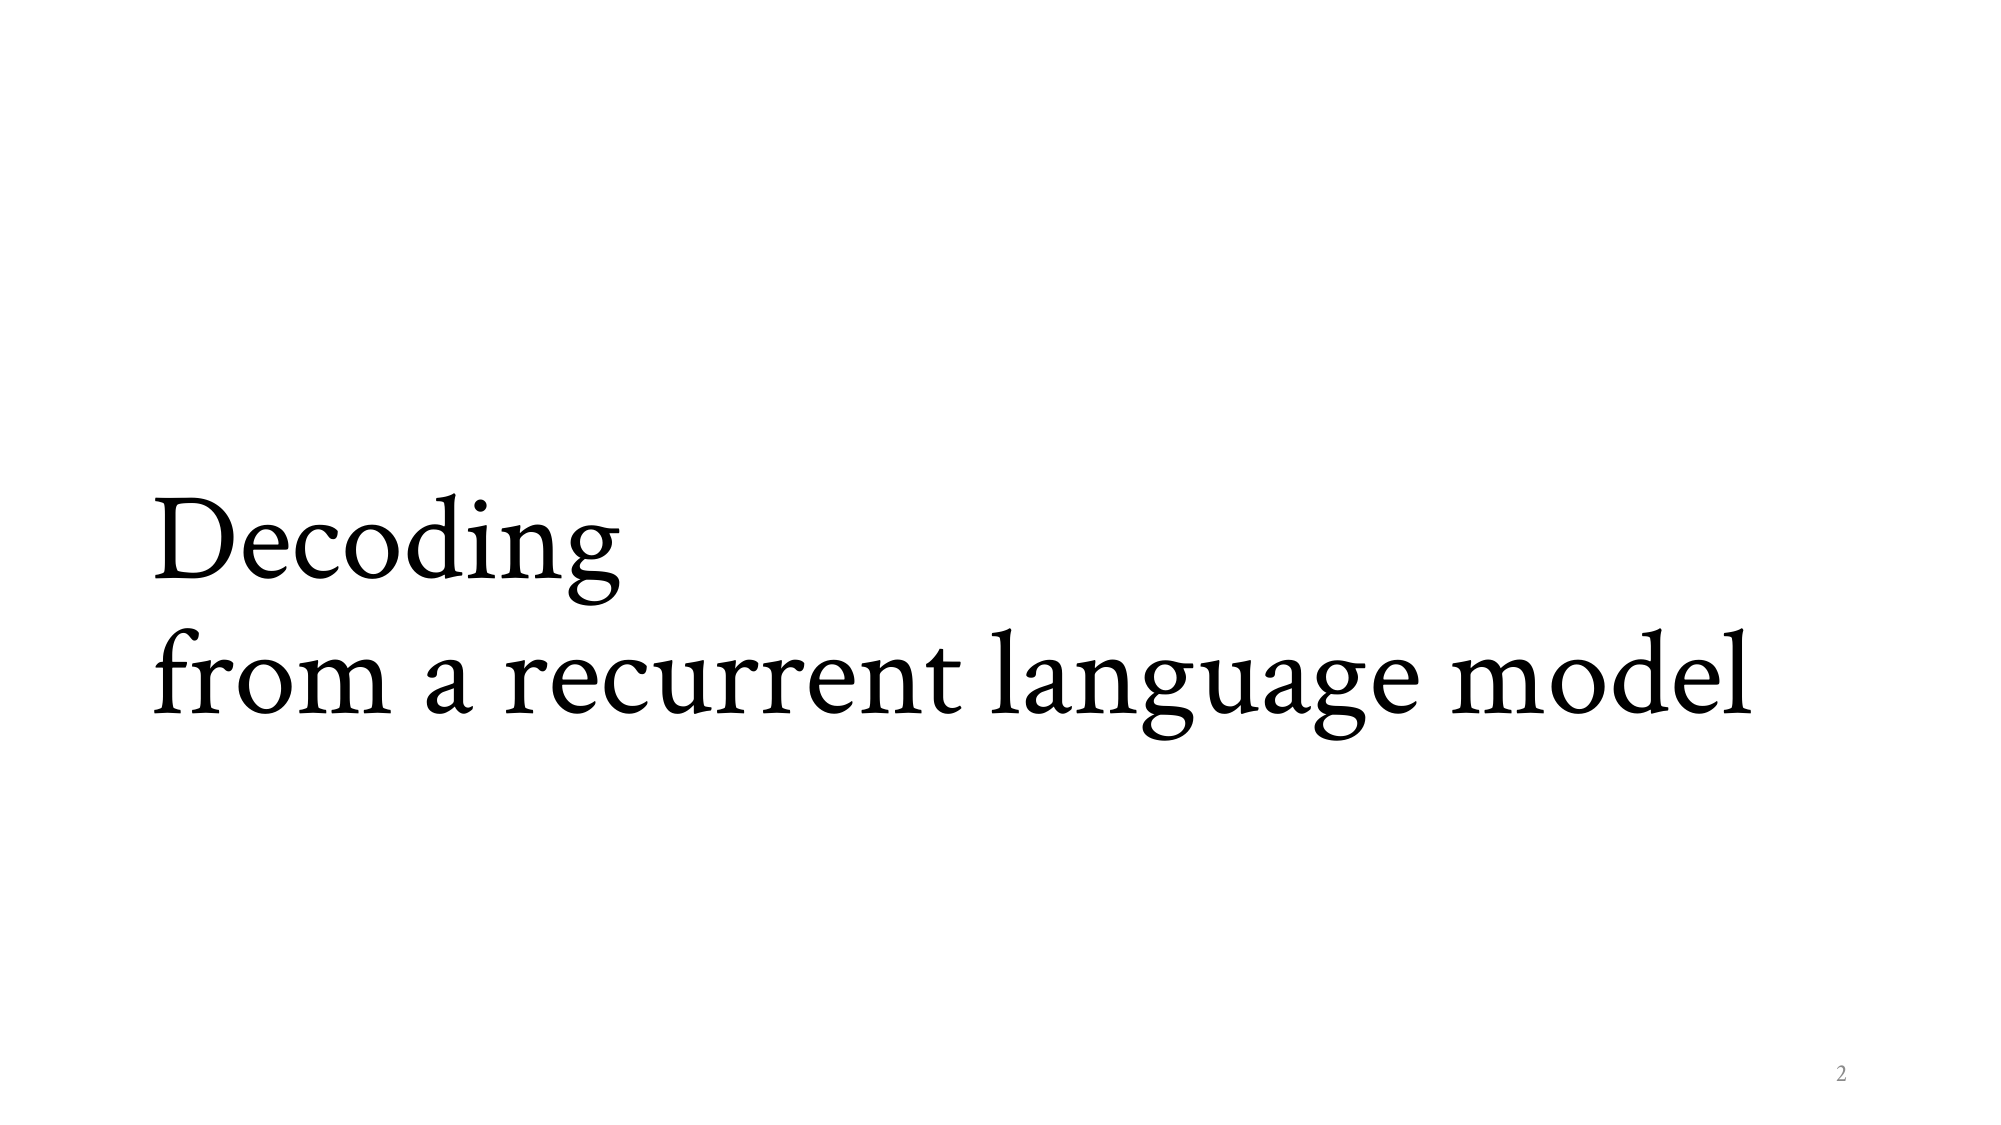

# Decoding from a recurrent language model

2